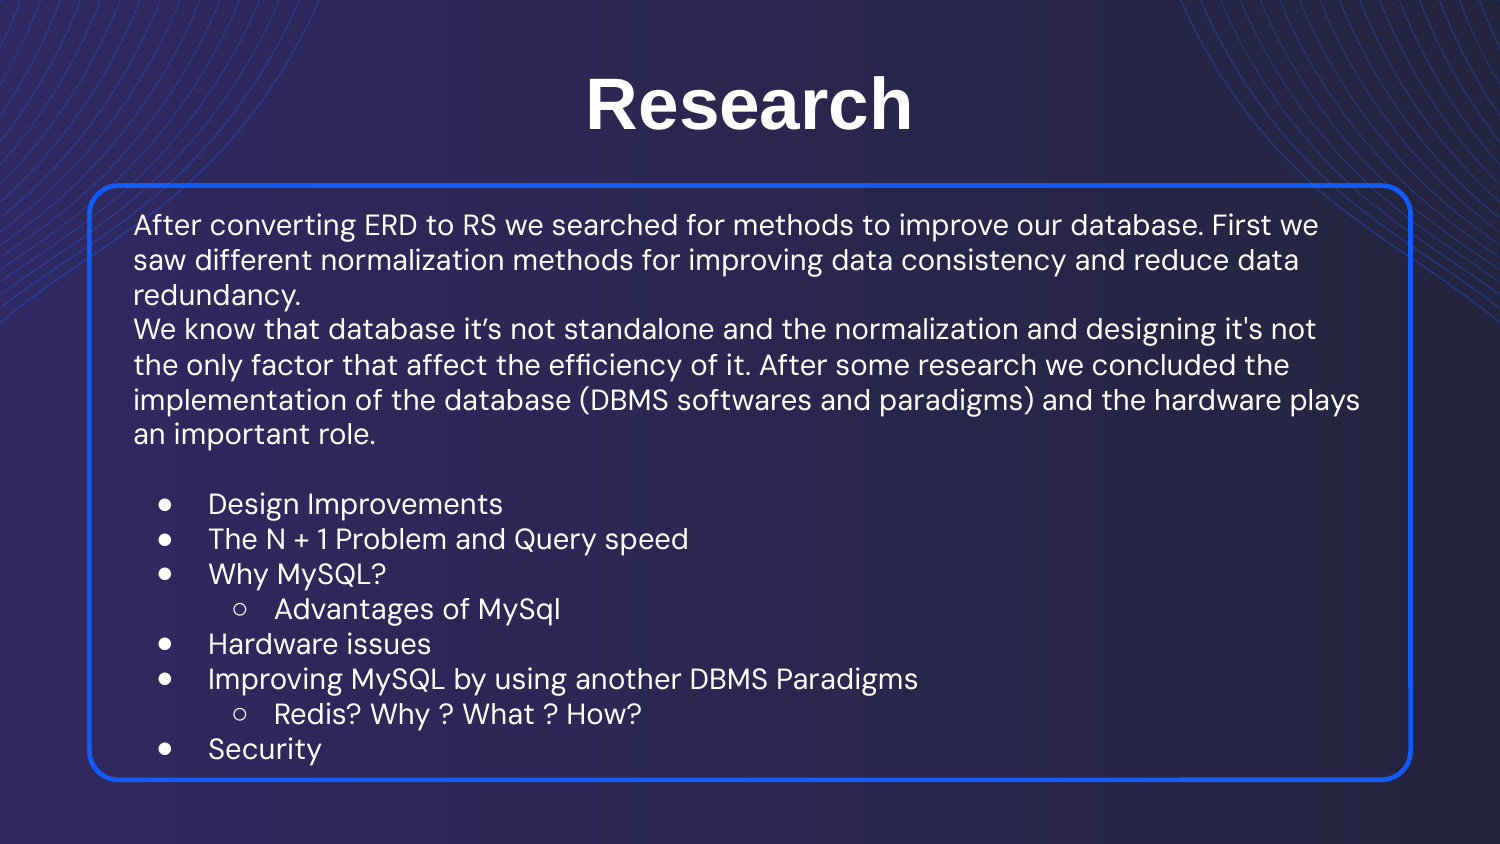

# Research
After converting ERD to RS we searched for methods to improve our database. First we saw different normalization methods for improving data consistency and reduce data redundancy.
We know that database it’s not standalone and the normalization and designing it's not the only factor that affect the efficiency of it. After some research we concluded the implementation of the database (DBMS softwares and paradigms) and the hardware plays an important role.

Design Improvements
The N + 1 Problem and Query speed
Why MySQL?
Advantages of MySql
Hardware issues
Improving MySQL by using another DBMS Paradigms
Redis? Why ? What ? How?
Security